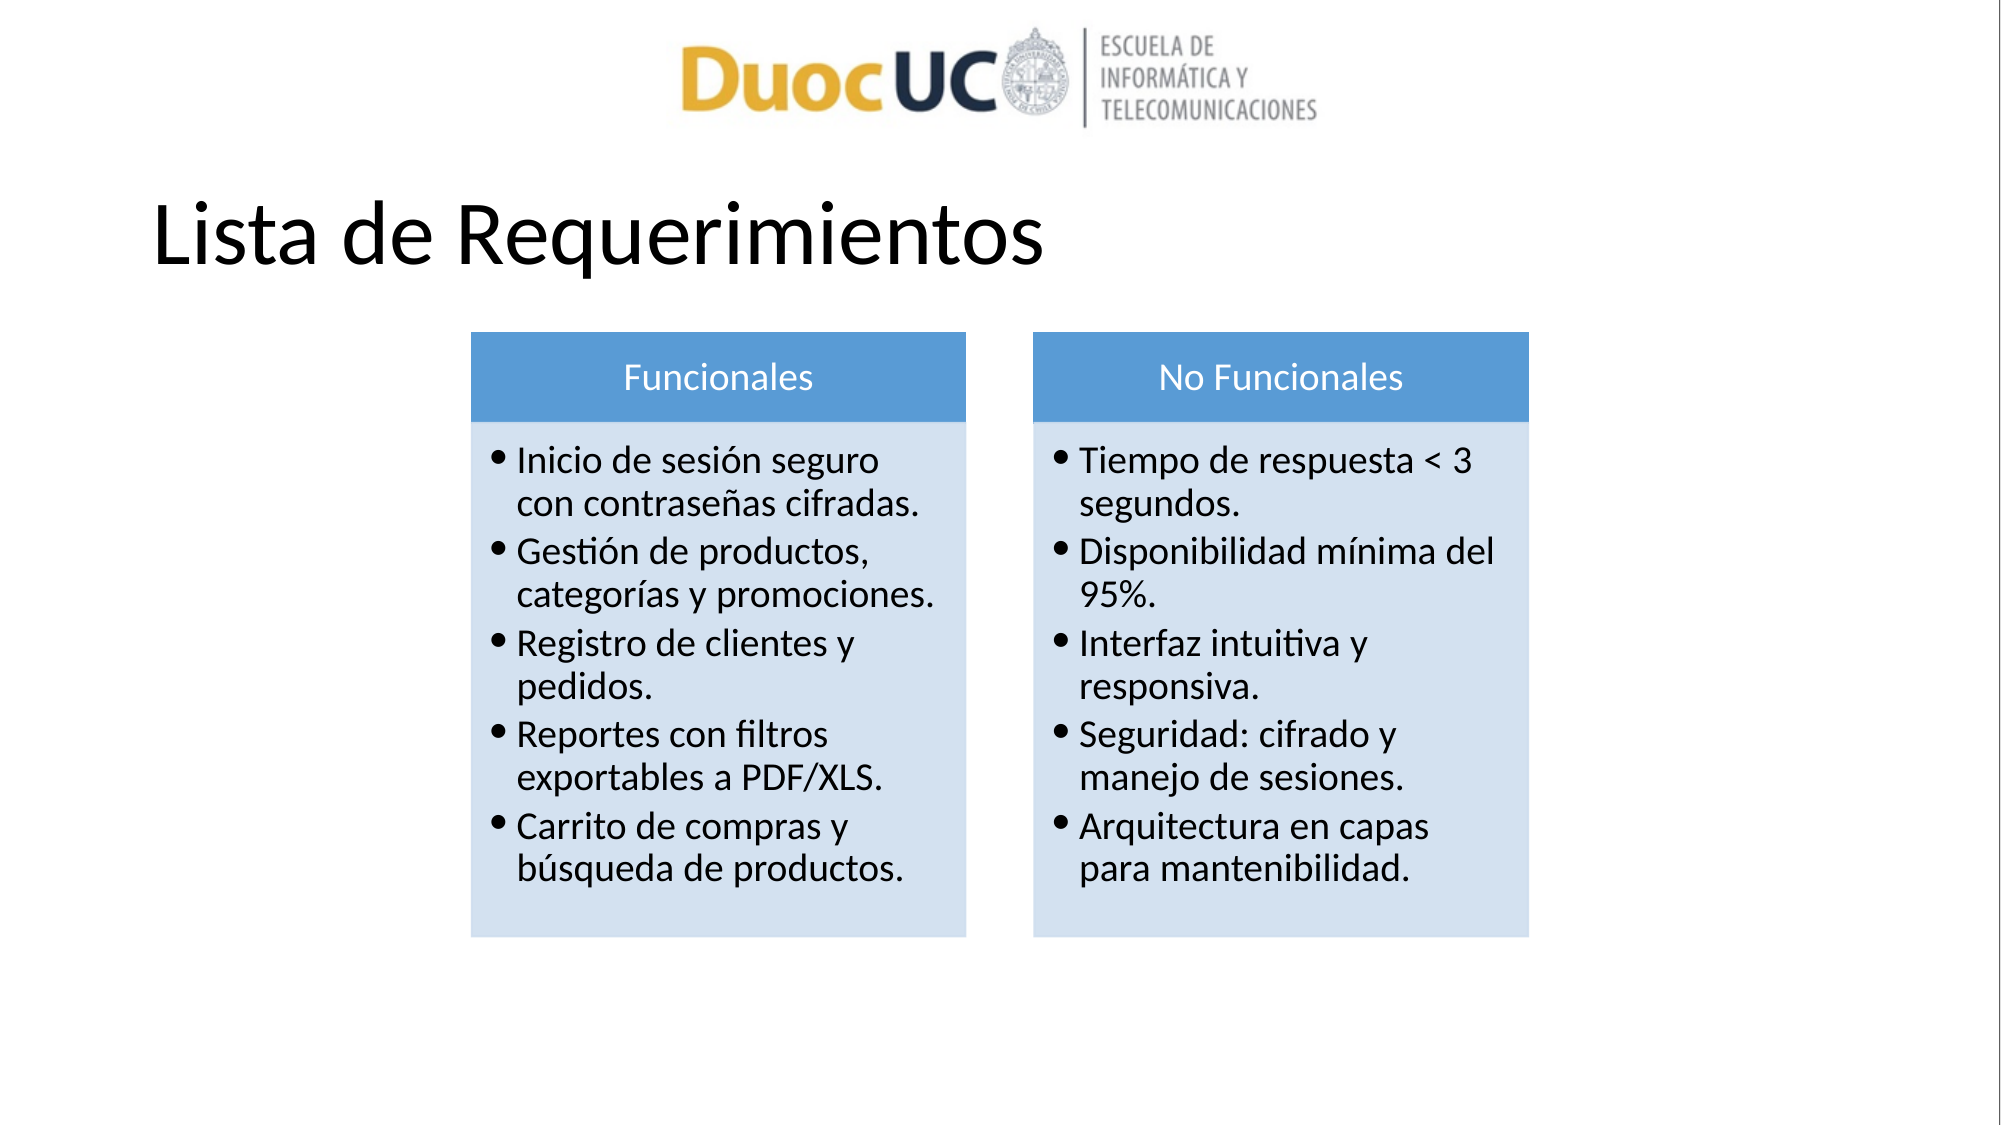

# Lista de Requerimientos

Funcionales

No Funcionales

Inicio de sesión seguro con contraseñas cifradas.
Gestión de productos, categorías y promociones.
Registro de clientes y pedidos.
Reportes con filtros exportables a PDF/XLS.
Carrito de compras y búsqueda de productos.

Tiempo de respuesta < 3 segundos.
Disponibilidad mínima del 95%.
Interfaz intuitiva y responsiva.
Seguridad: cifrado y manejo de sesiones.
Arquitectura en capas para mantenibilidad.